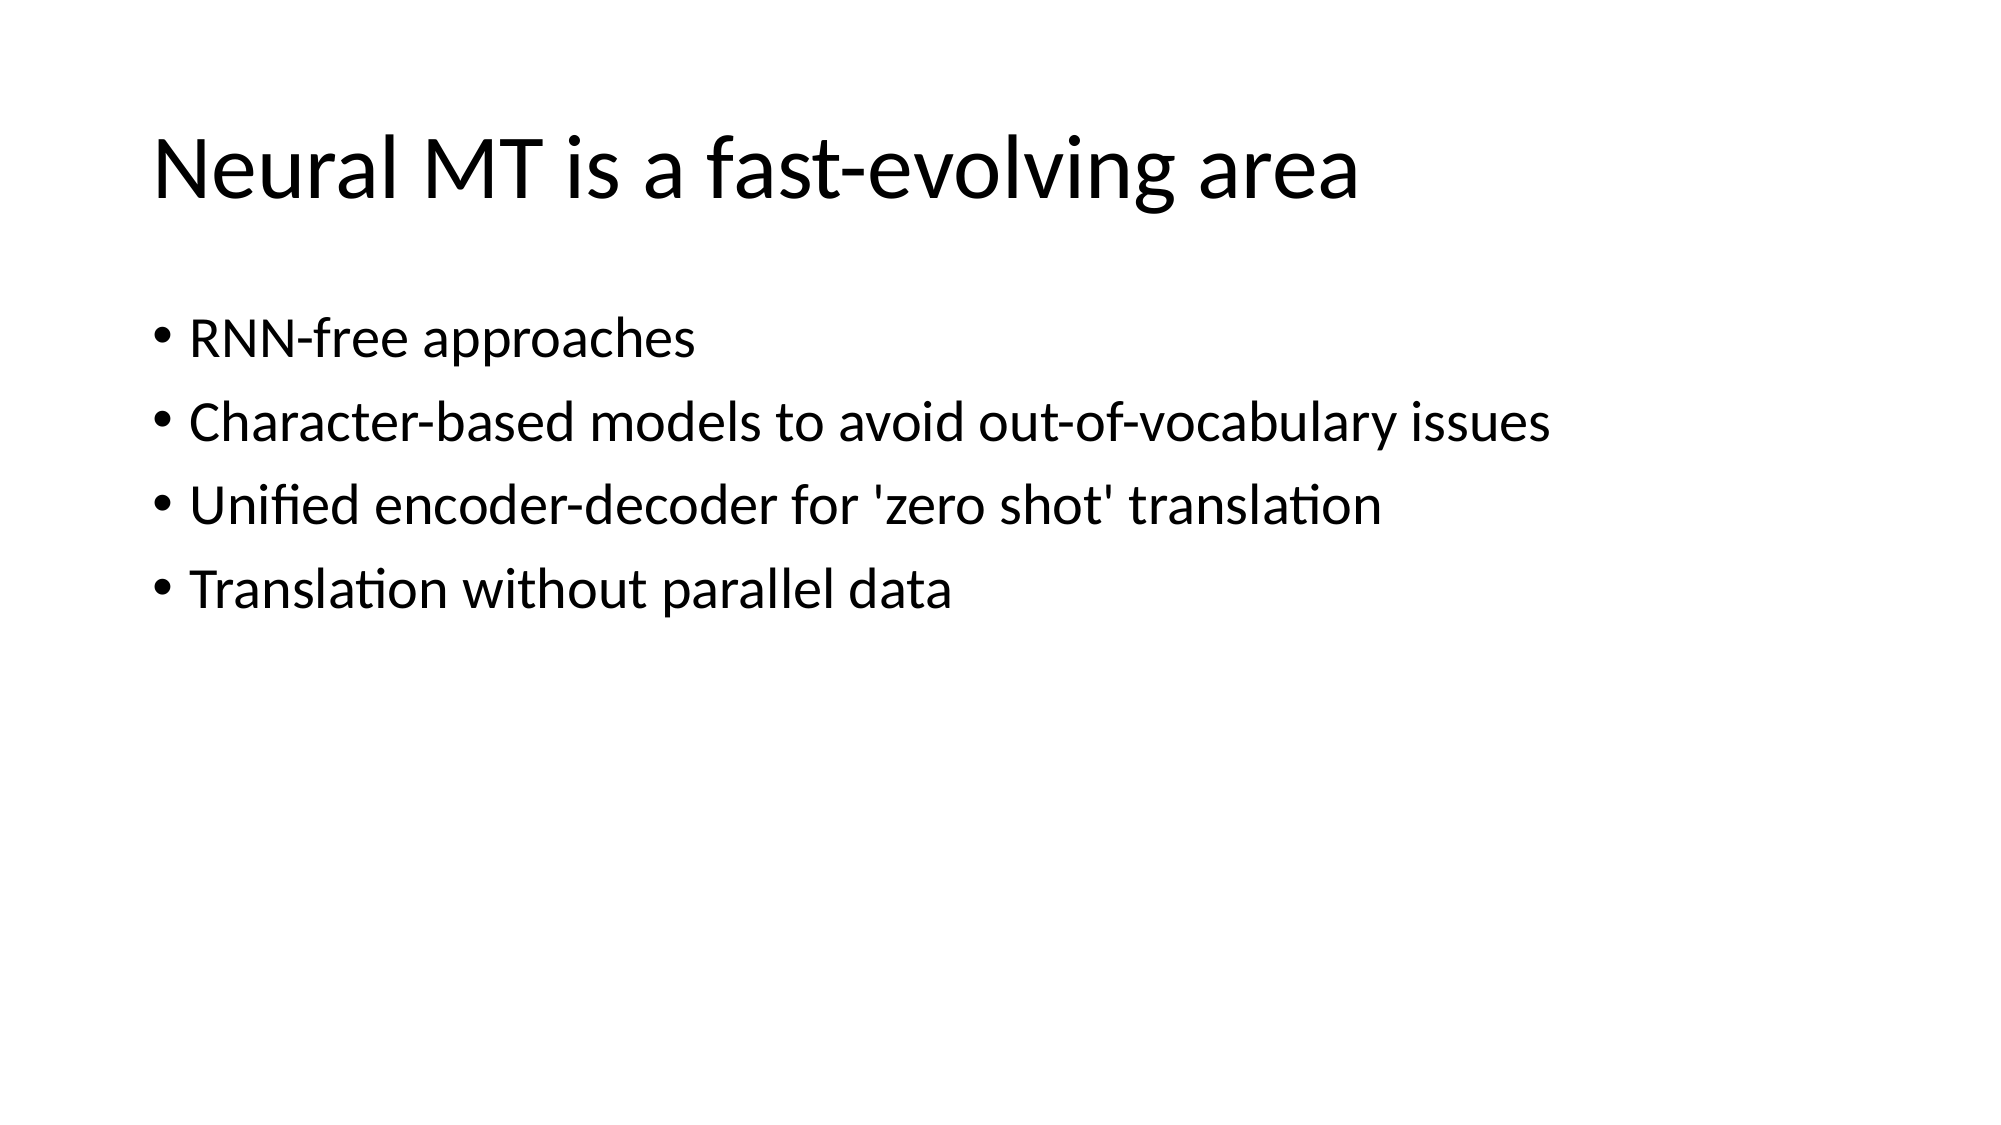

# Neural MT is a fast-evolving area
RNN-free approaches
Character-based models to avoid out-of-vocabulary issues
Unified encoder-decoder for 'zero shot' translation
Translation without parallel data